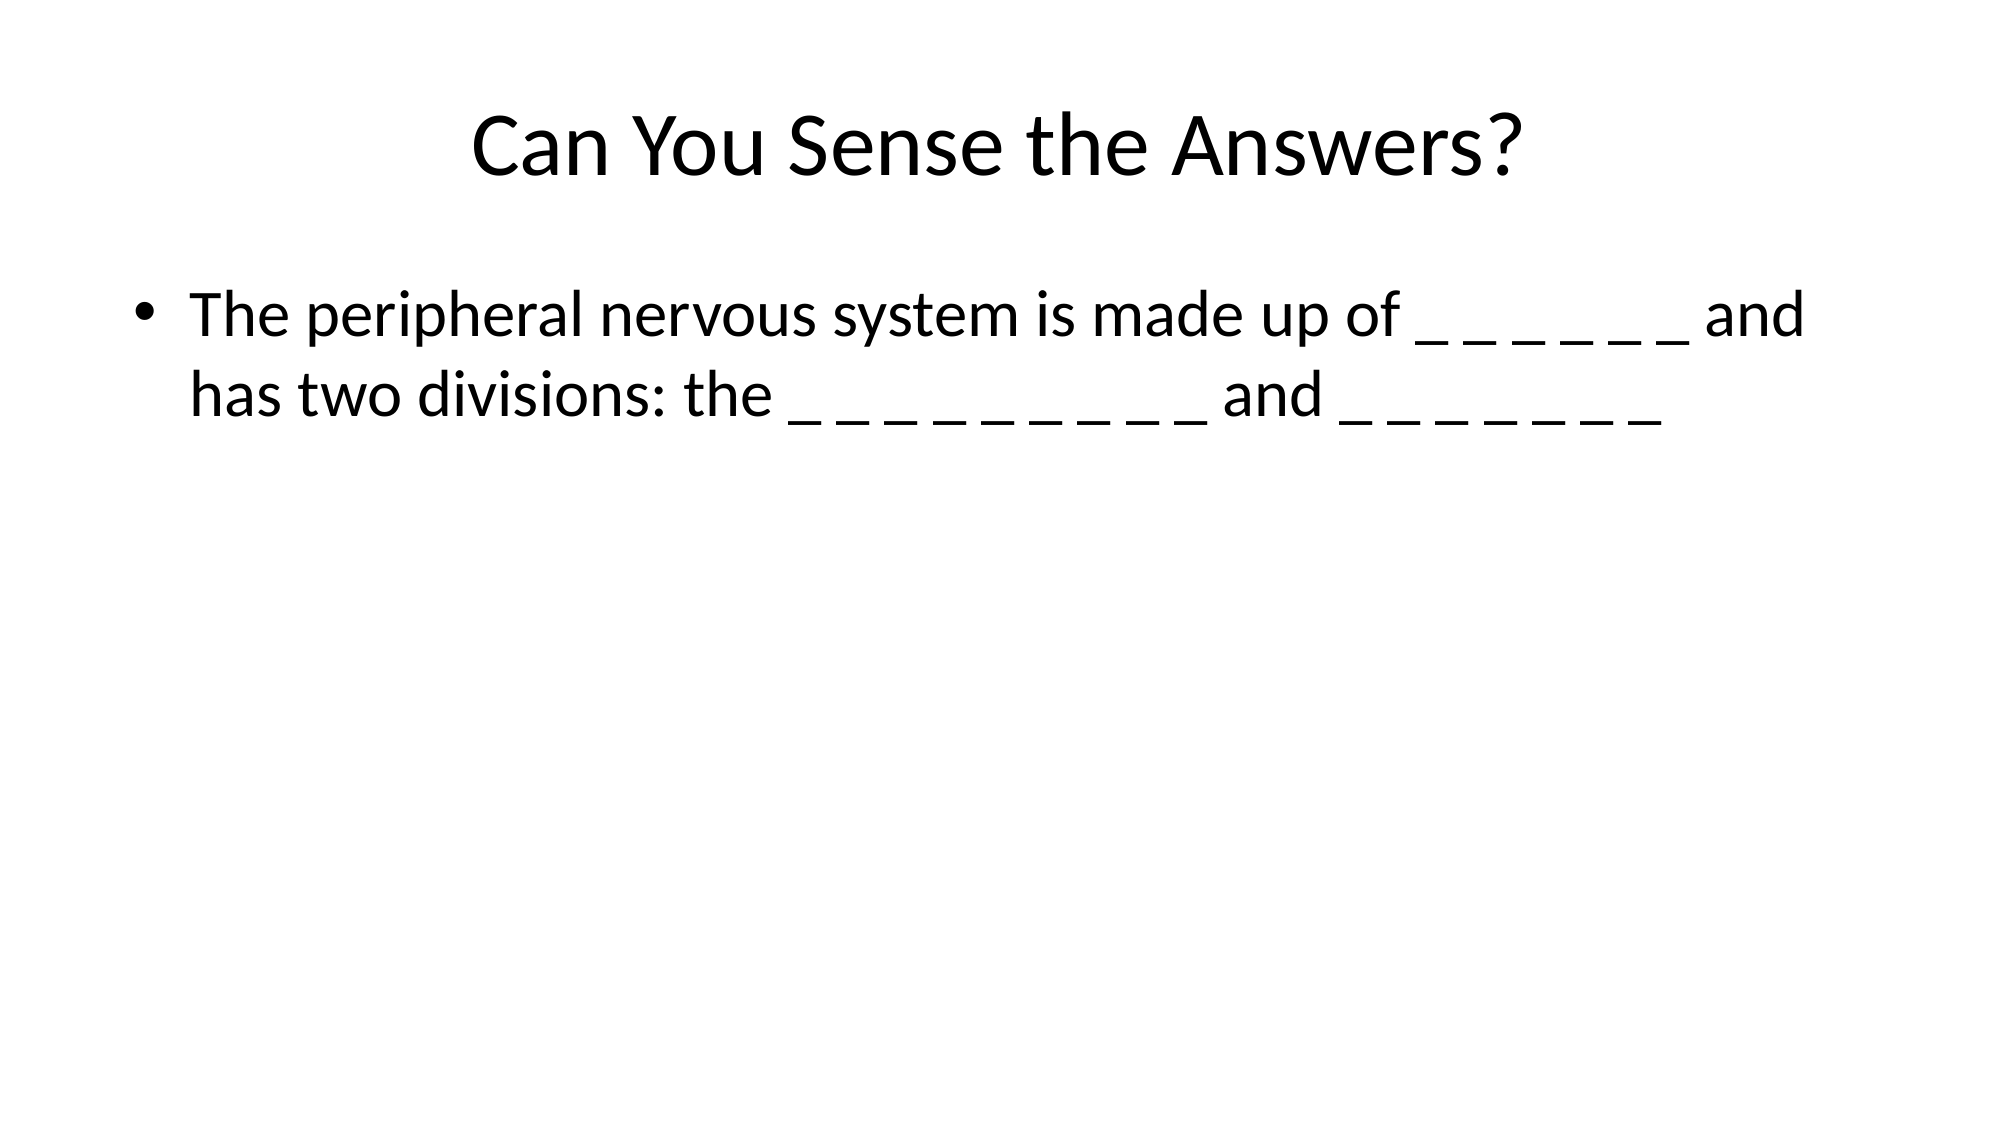

# Can You Sense the Answers?
The peripheral nervous system is made up of _ _ _ _ _ _ and has two divisions: the _ _ _ _ _ _ _ _ _ and _ _ _ _ _ _ _